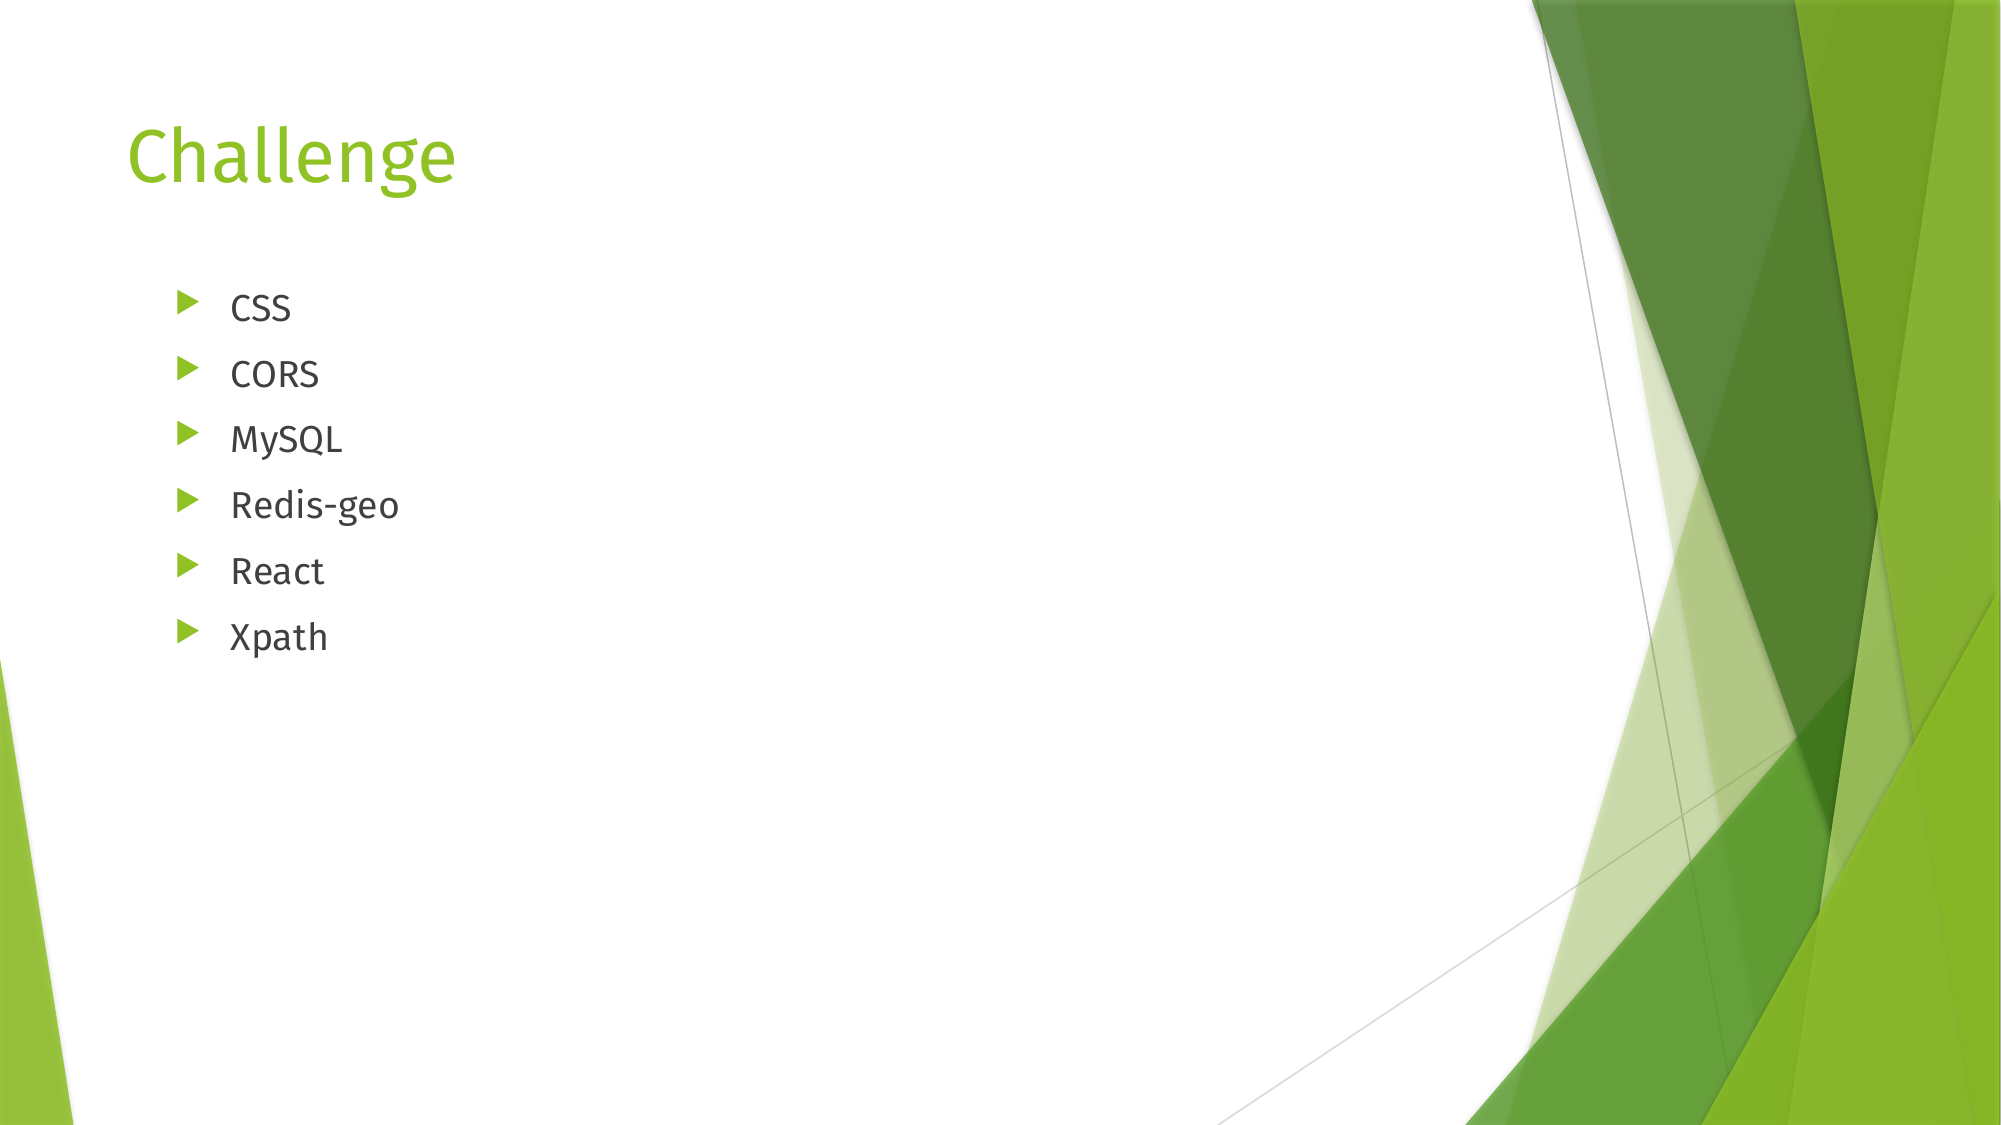

# Challenge
CSS
CORS
MySQL
Redis-geo
React
Xpath